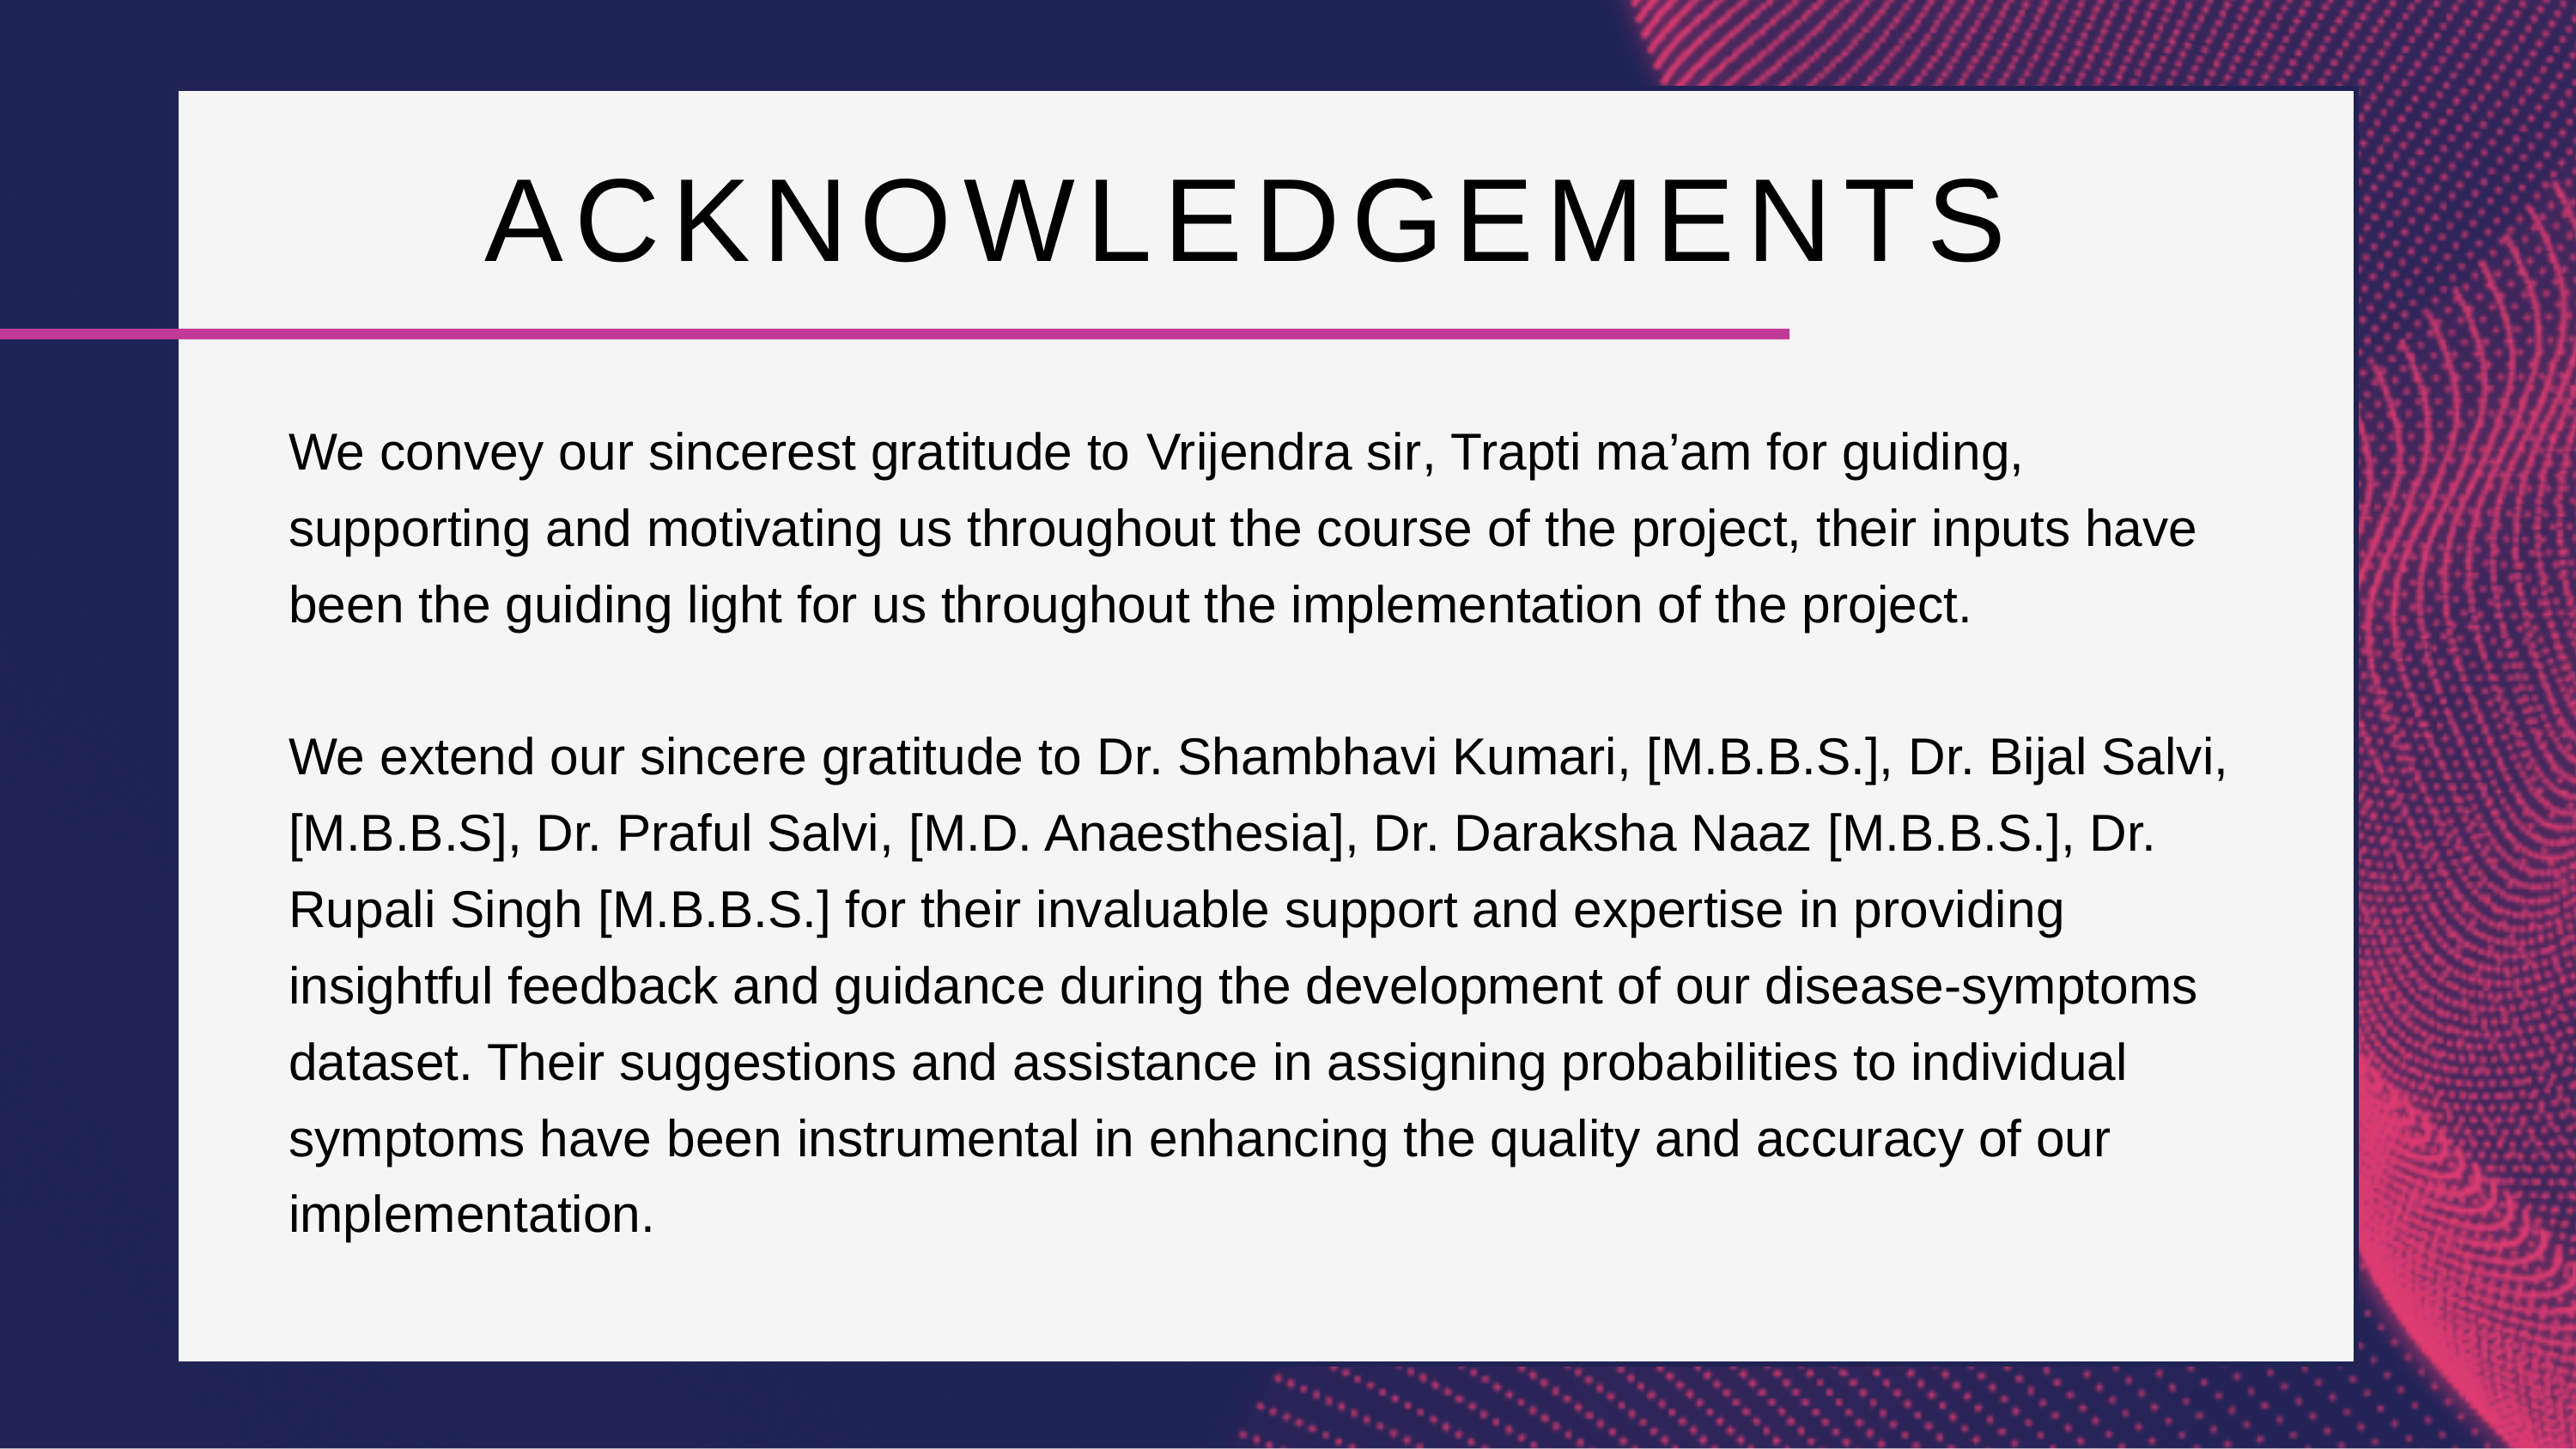

ACKNOWLEDGEMENTS

We convey our sincerest gratitude to Vrijendra sir, Trapti ma’am for guiding, supporting and motivating us throughout the course of the project, their inputs have been the guiding light for us throughout the implementation of the project.

We extend our sincere gratitude to Dr. Shambhavi Kumari, [M.B.B.S.], Dr. Bijal Salvi, [M.B.B.S], Dr. Praful Salvi, [M.D. Anaesthesia], Dr. Daraksha Naaz [M.B.B.S.], Dr. Rupali Singh [M.B.B.S.] for their invaluable support and expertise in providing insightful feedback and guidance during the development of our disease-symptoms dataset. Their suggestions and assistance in assigning probabilities to individual symptoms have been instrumental in enhancing the quality and accuracy of our implementation.